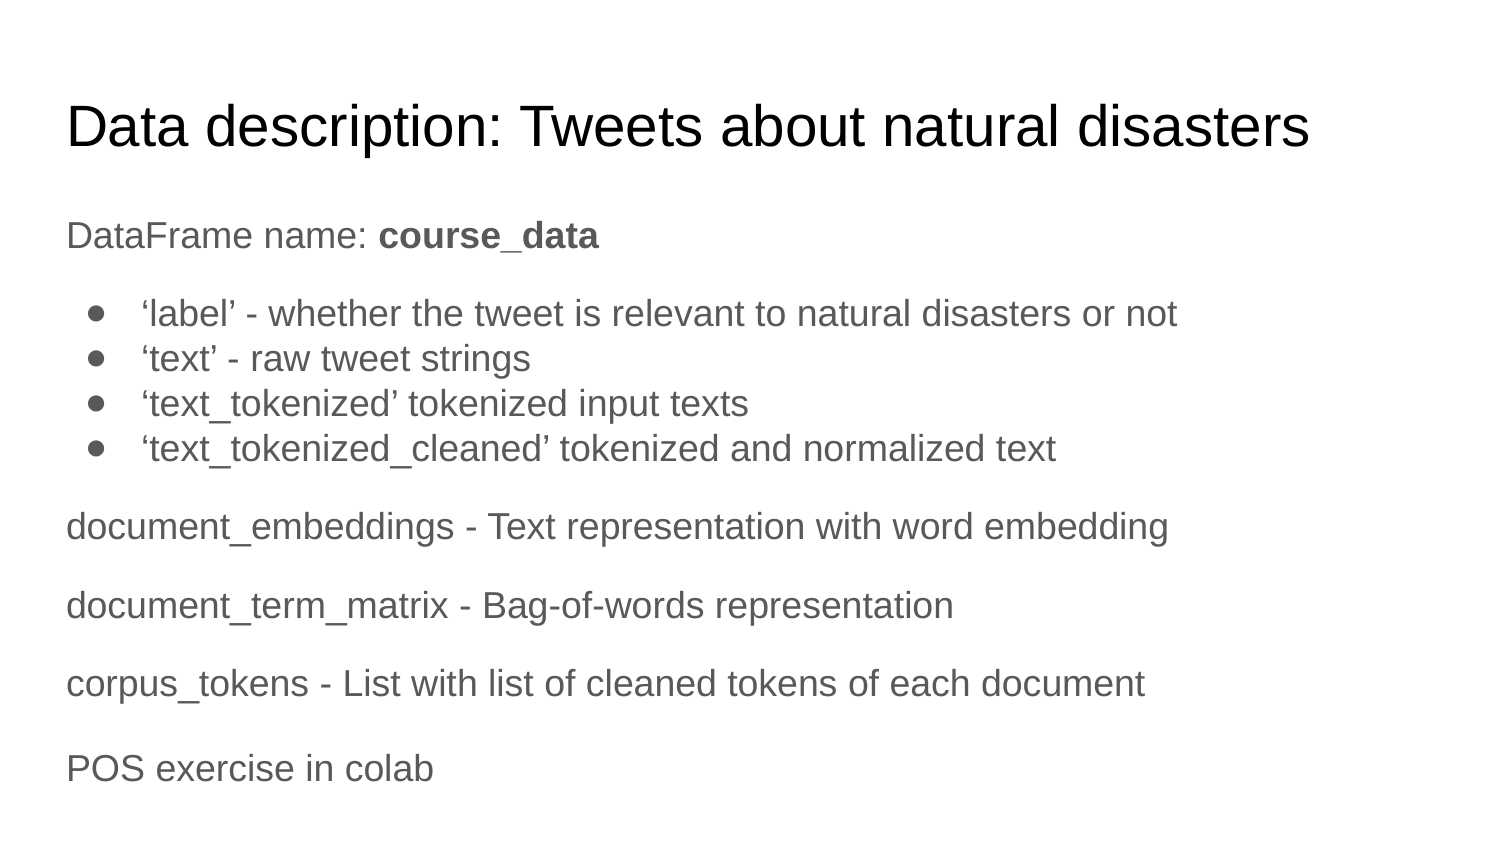

# Data description: Tweets about natural disasters
DataFrame name: course_data
‘label’ - whether the tweet is relevant to natural disasters or not
‘text’ - raw tweet strings
‘text_tokenized’ tokenized input texts
‘text_tokenized_cleaned’ tokenized and normalized text
document_embeddings - Text representation with word embedding
document_term_matrix - Bag-of-words representation
corpus_tokens - List with list of cleaned tokens of each document
POS exercise in colab